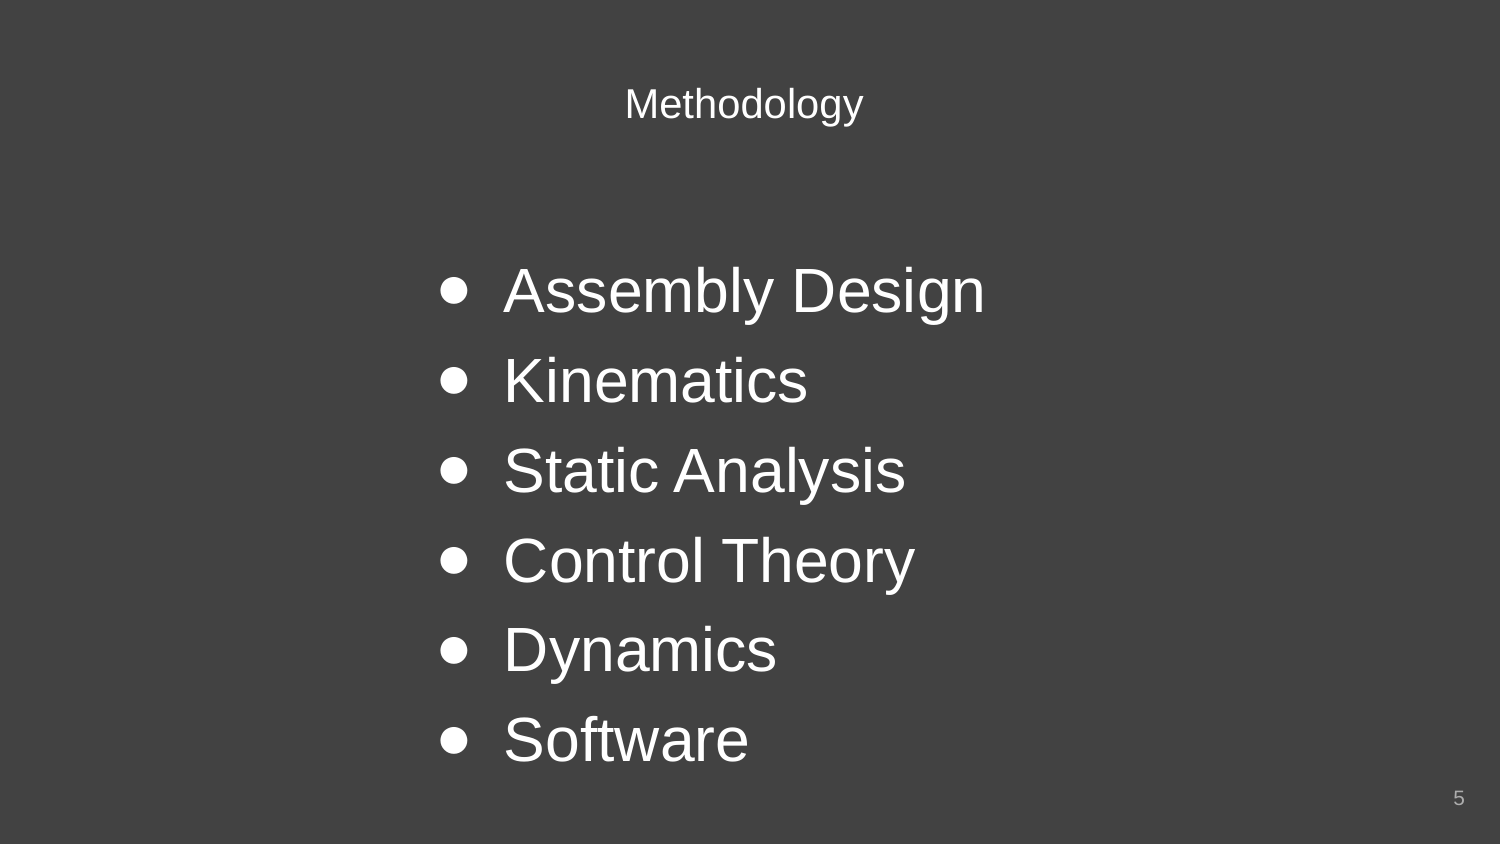

# Methodology
Assembly Design
Kinematics
Static Analysis
Control Theory
Dynamics
Software
5